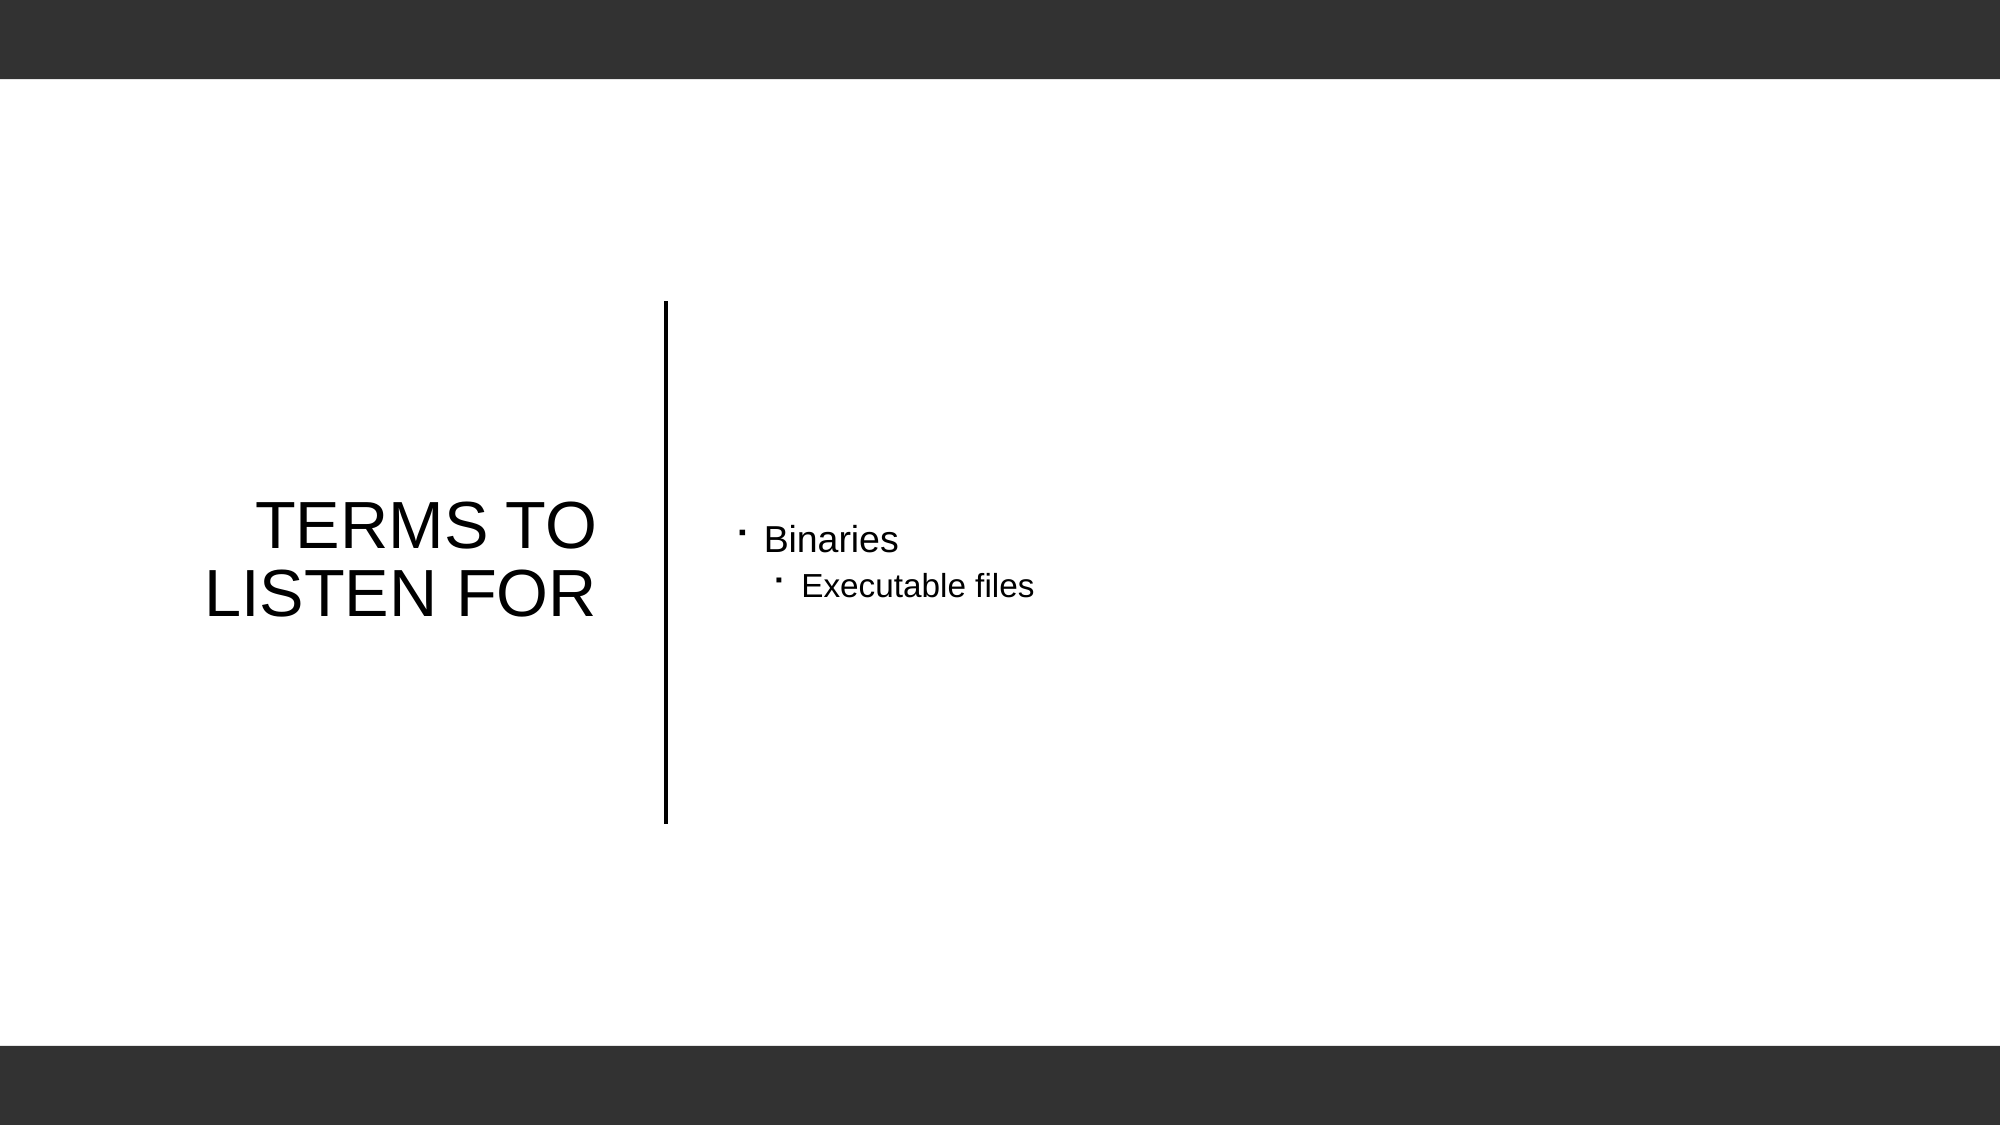

Binaries
Executable files
# Terms to listen for